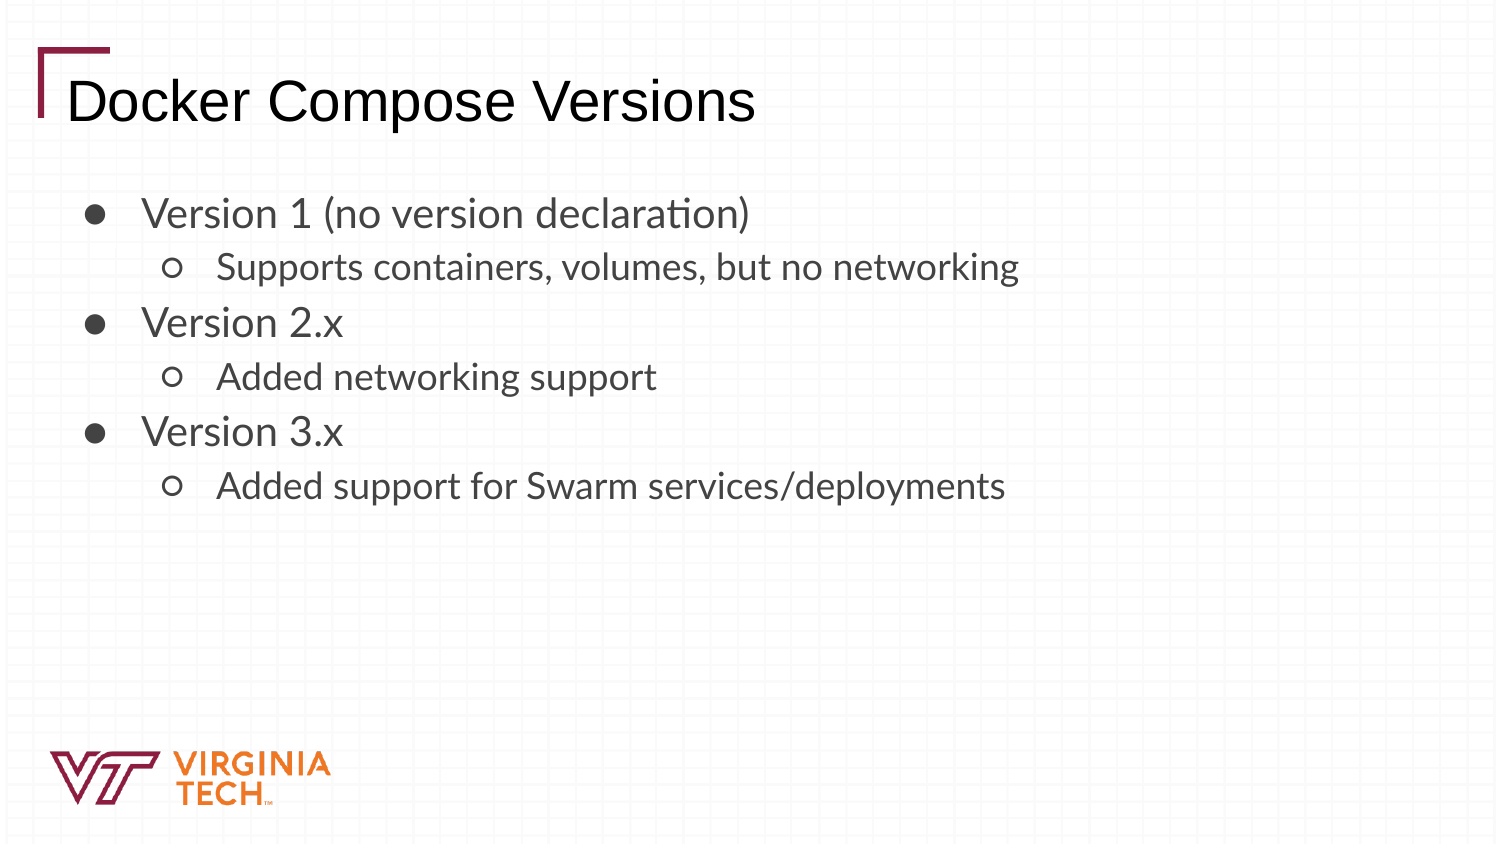

# Docker Compose Versions
Version 1 (no version declaration)
Supports containers, volumes, but no networking
Version 2.x
Added networking support
Version 3.x
Added support for Swarm services/deployments